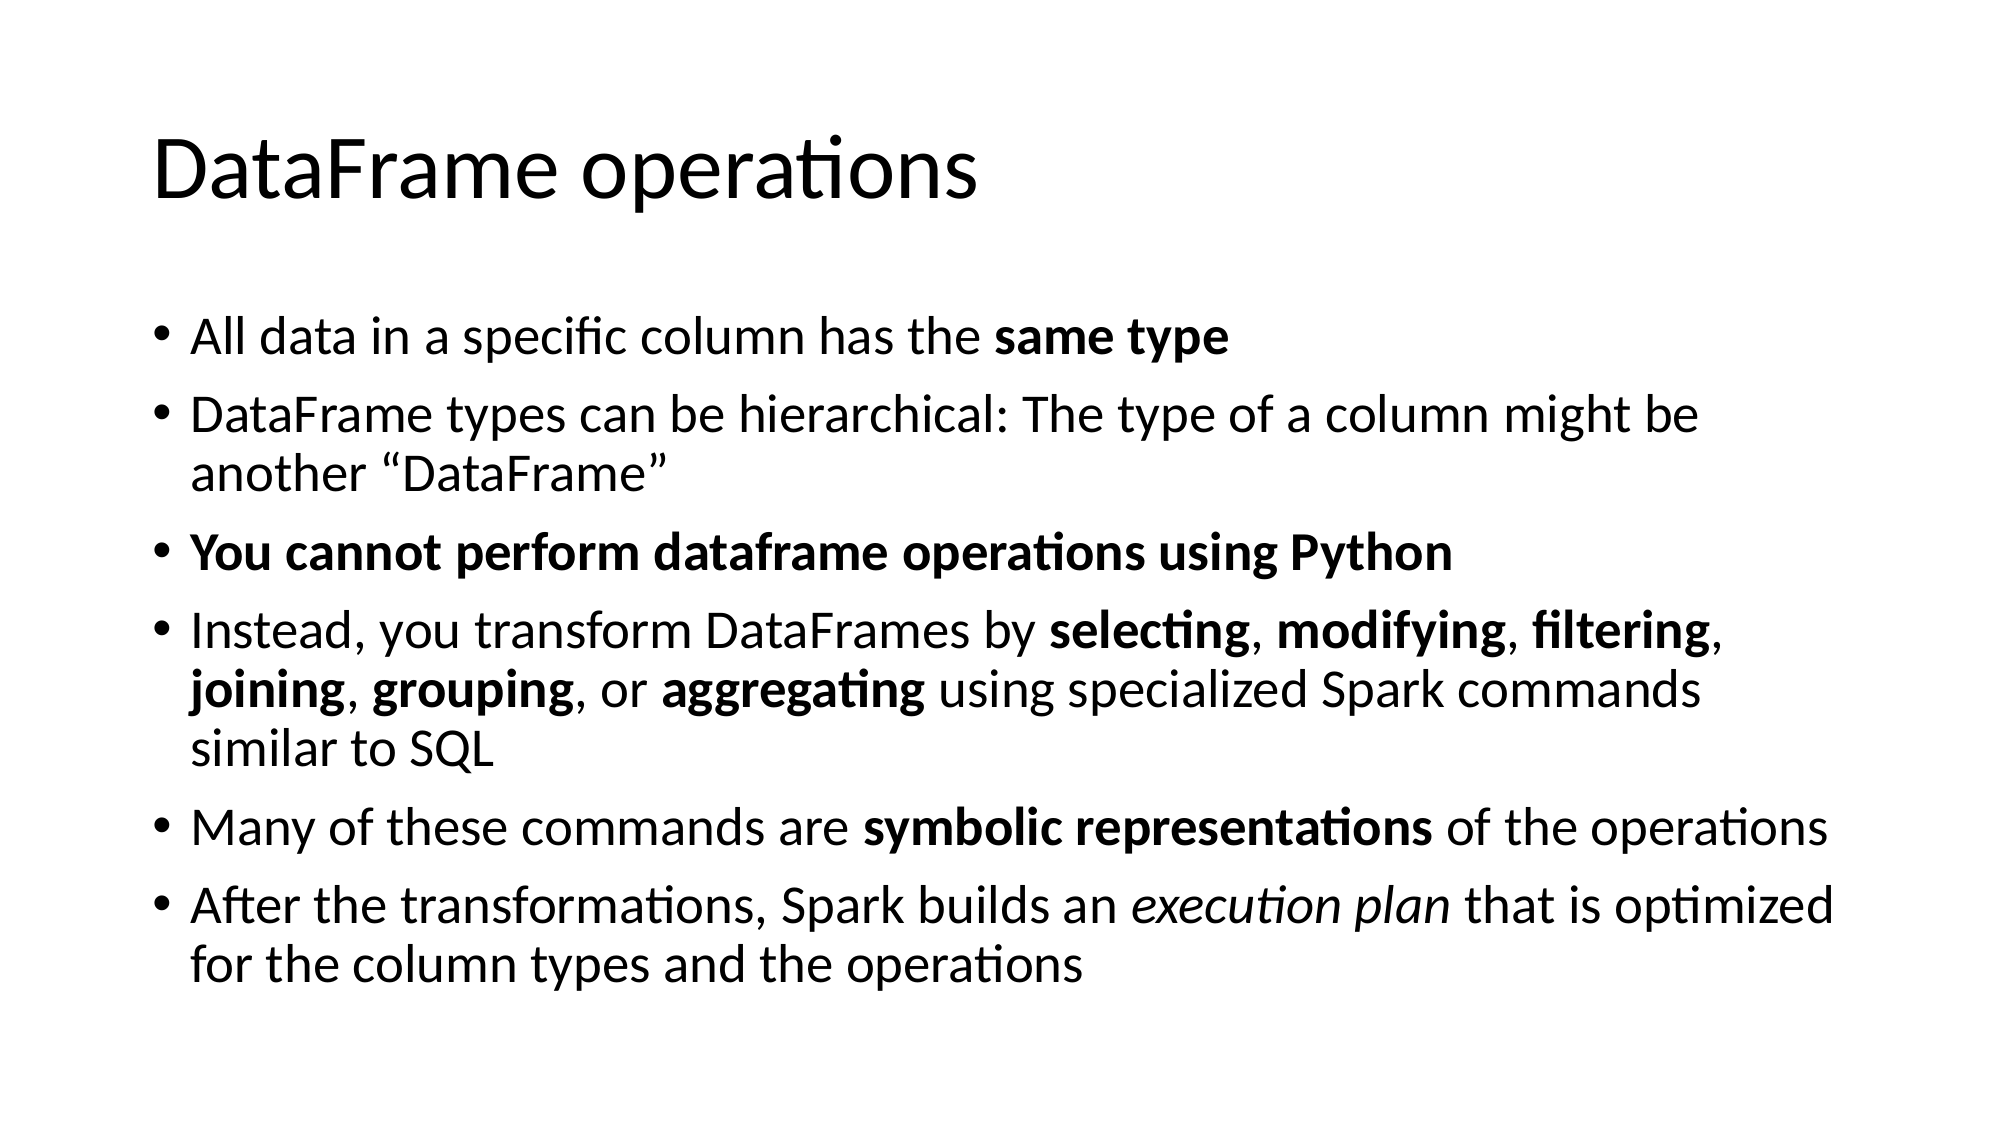

# DataFrame operations
All data in a specific column has the same type
DataFrame types can be hierarchical: The type of a column might be another “DataFrame”
You cannot perform dataframe operations using Python
Instead, you transform DataFrames by selecting, modifying, filtering, joining, grouping, or aggregating using specialized Spark commands similar to SQL
Many of these commands are symbolic representations of the operations
After the transformations, Spark builds an execution plan that is optimized for the column types and the operations